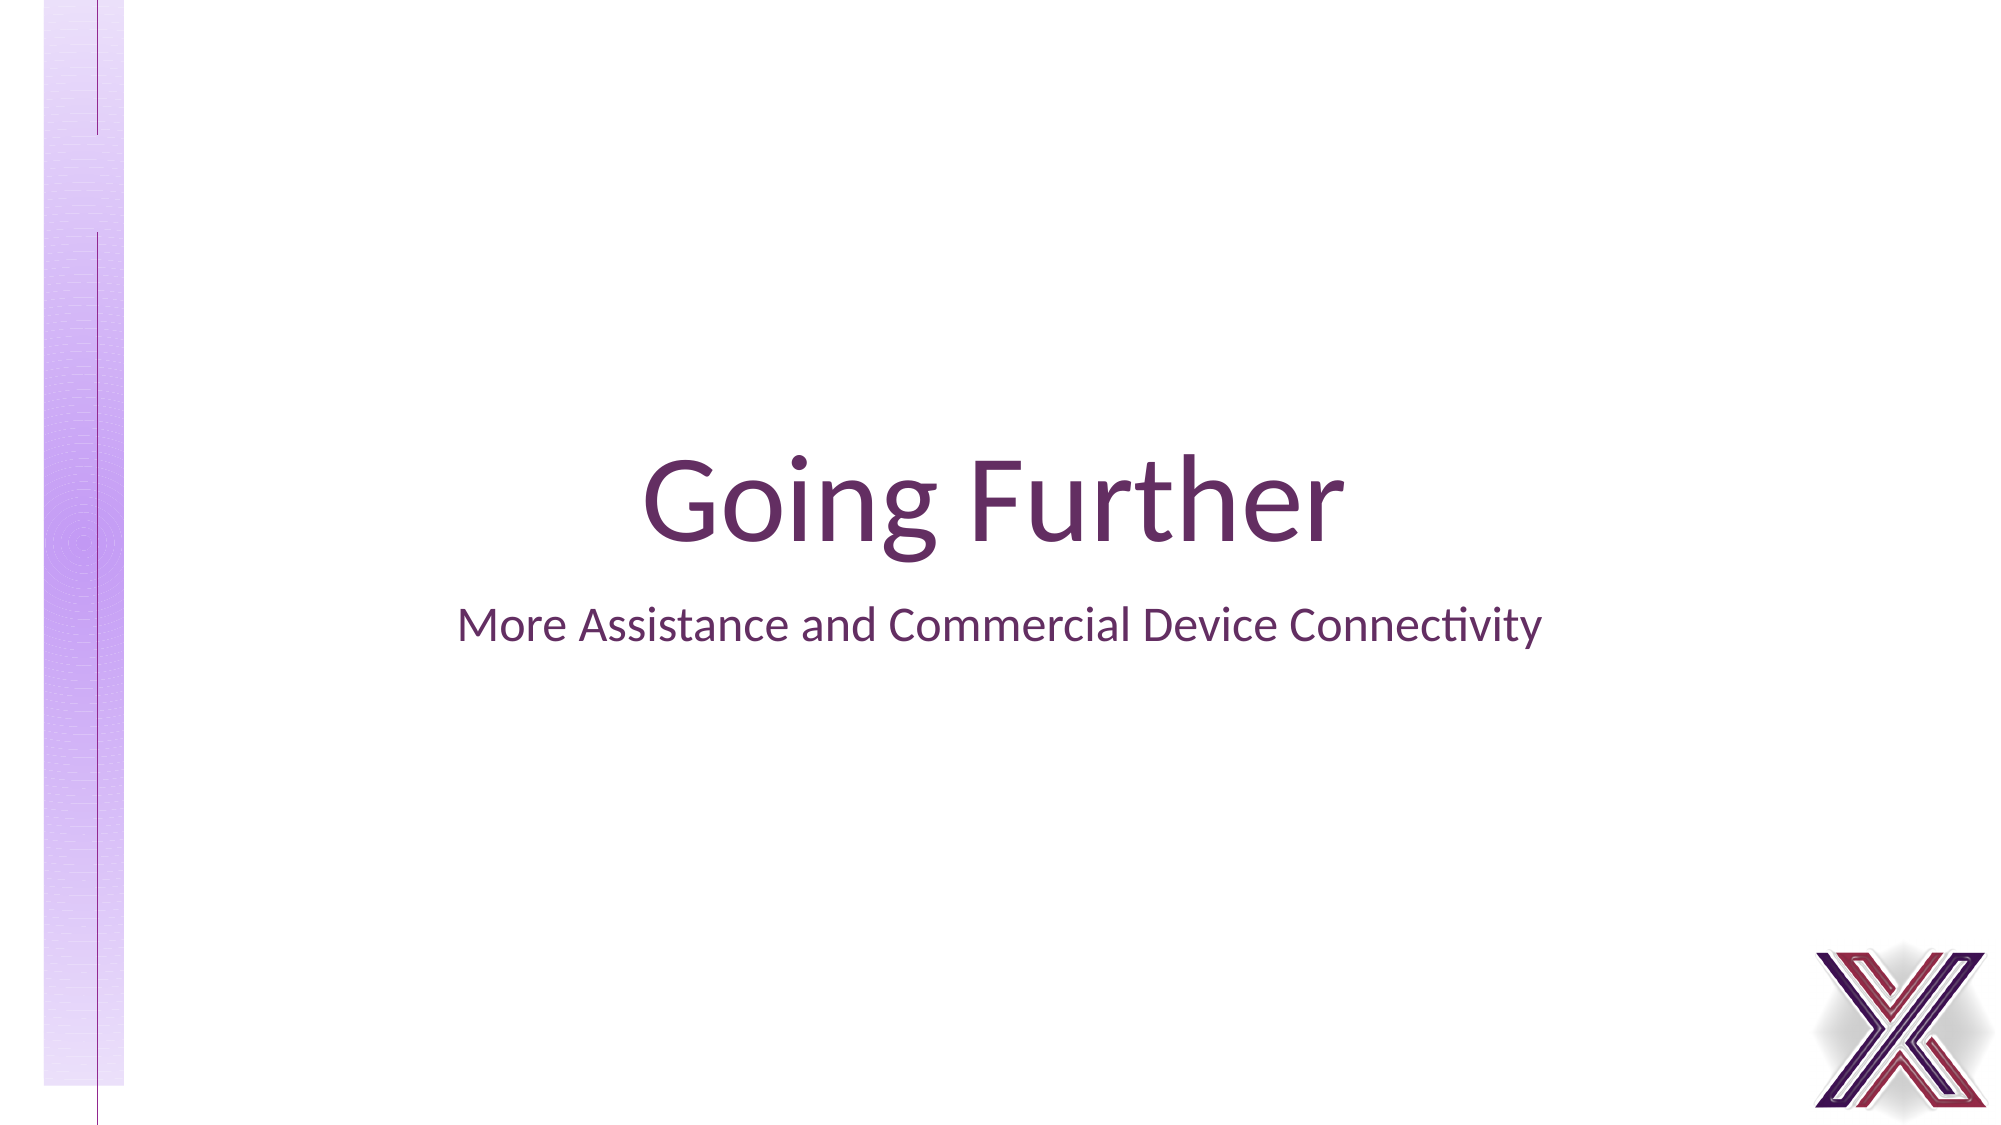

# Going Further
More Assistance and Commercial Device Connectivity